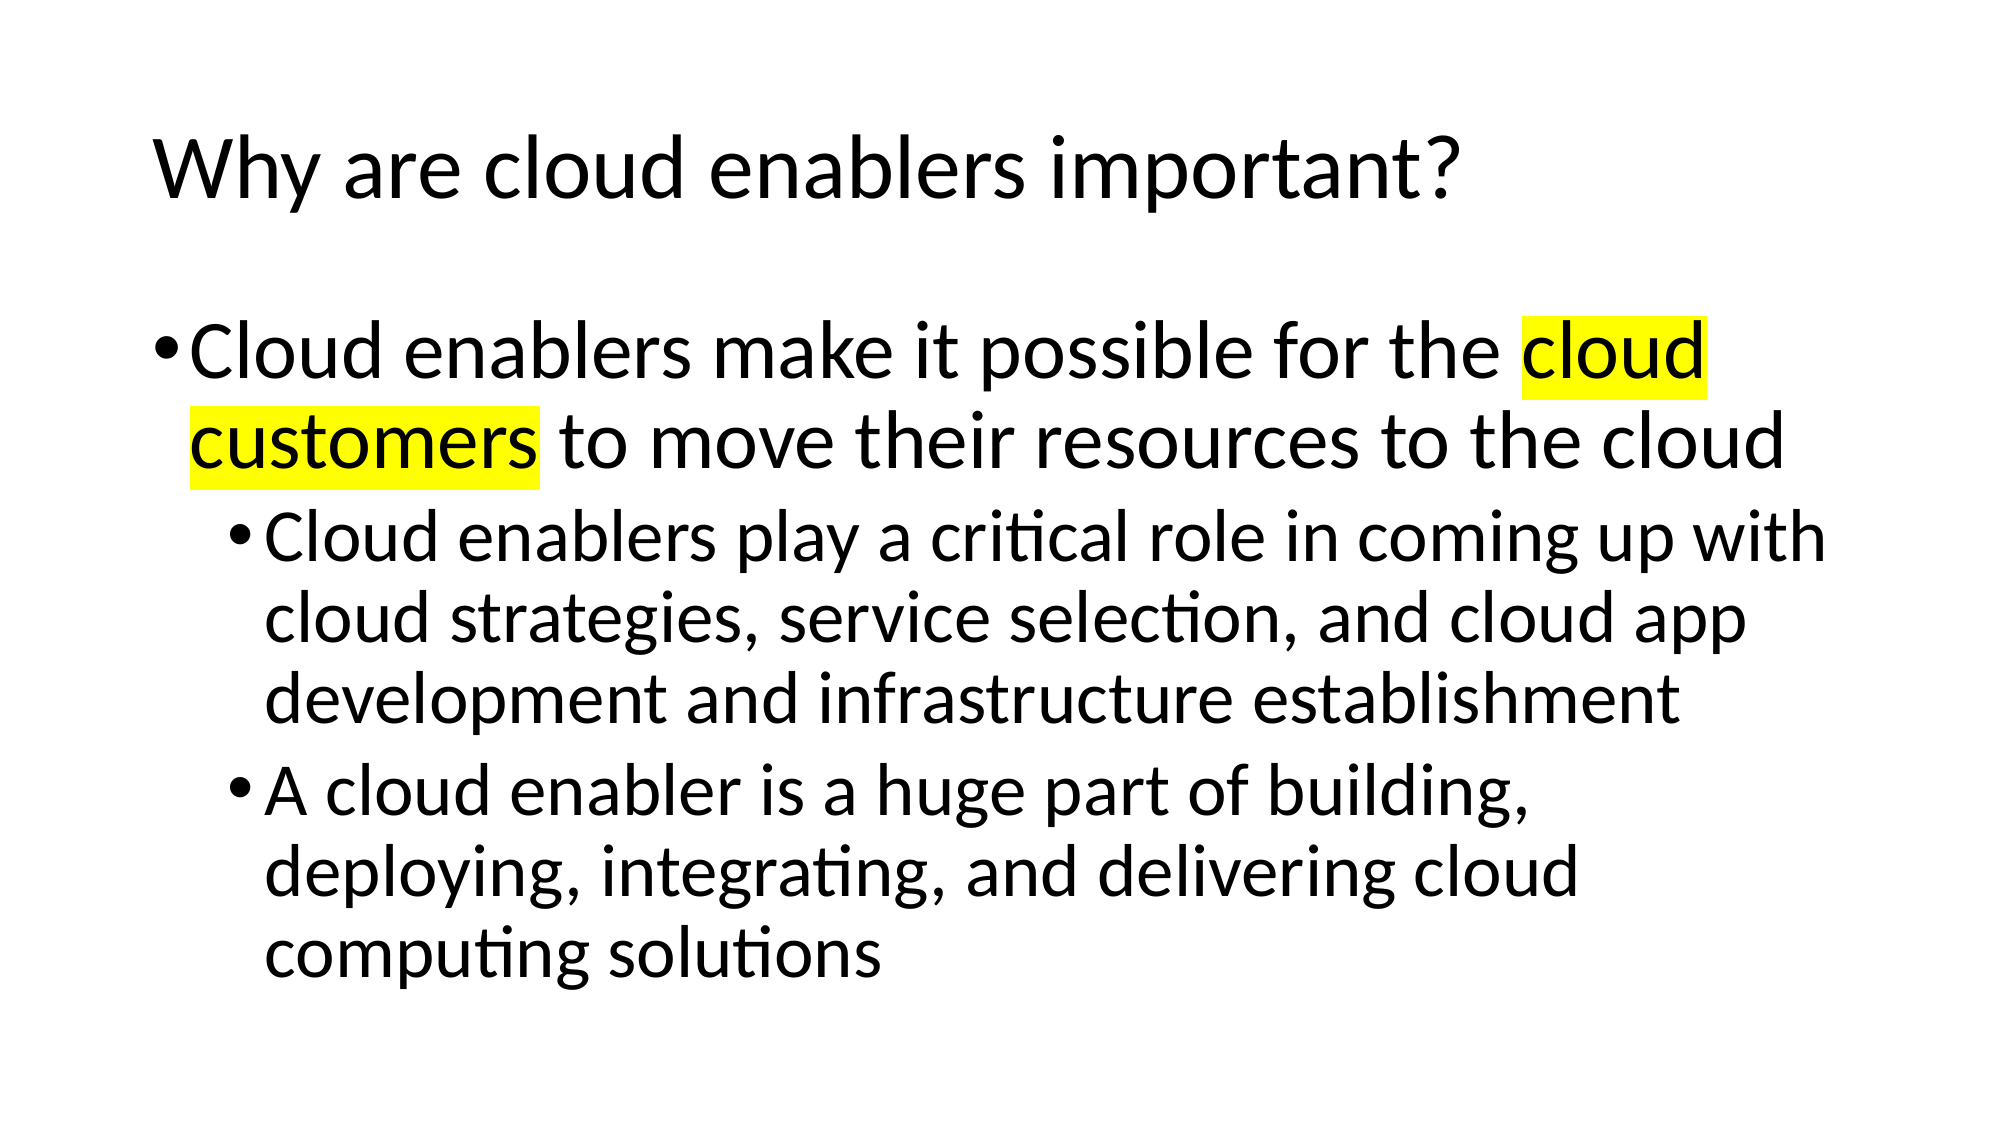

# Why are cloud enablers important?
Cloud enablers make it possible for the cloud customers to move their resources to the cloud
Cloud enablers play a critical role in coming up with cloud strategies, service selection, and cloud app development and infrastructure establishment
A cloud enabler is a huge part of building, deploying, integrating, and delivering cloud computing solutions